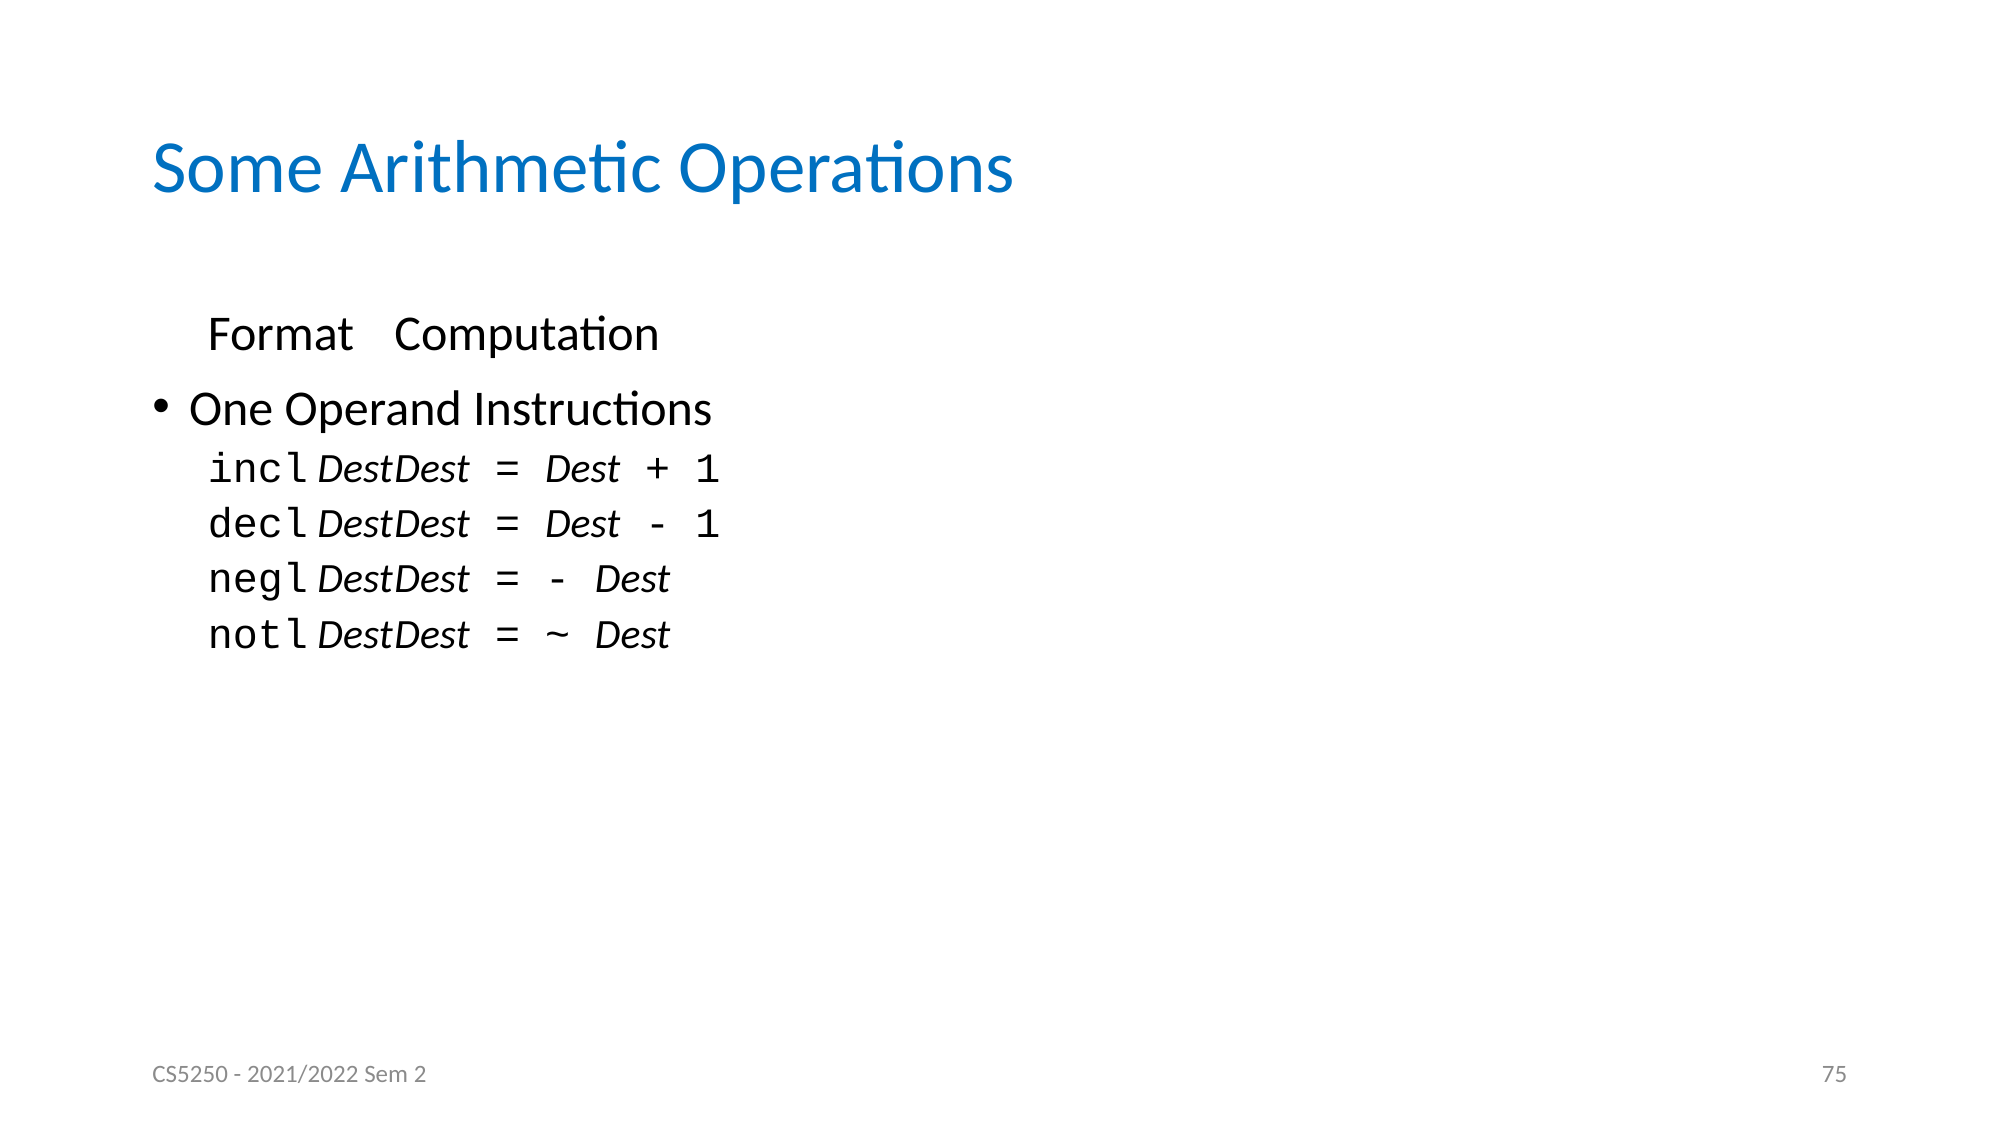

# Some Arithmetic Operations
Format	Computation
One Operand Instructions
incl Dest	Dest = Dest + 1
decl Dest	Dest = Dest - 1
negl Dest	Dest = - Dest
notl Dest	Dest = ~ Dest
CS5250 - 2021/2022 Sem 2
75